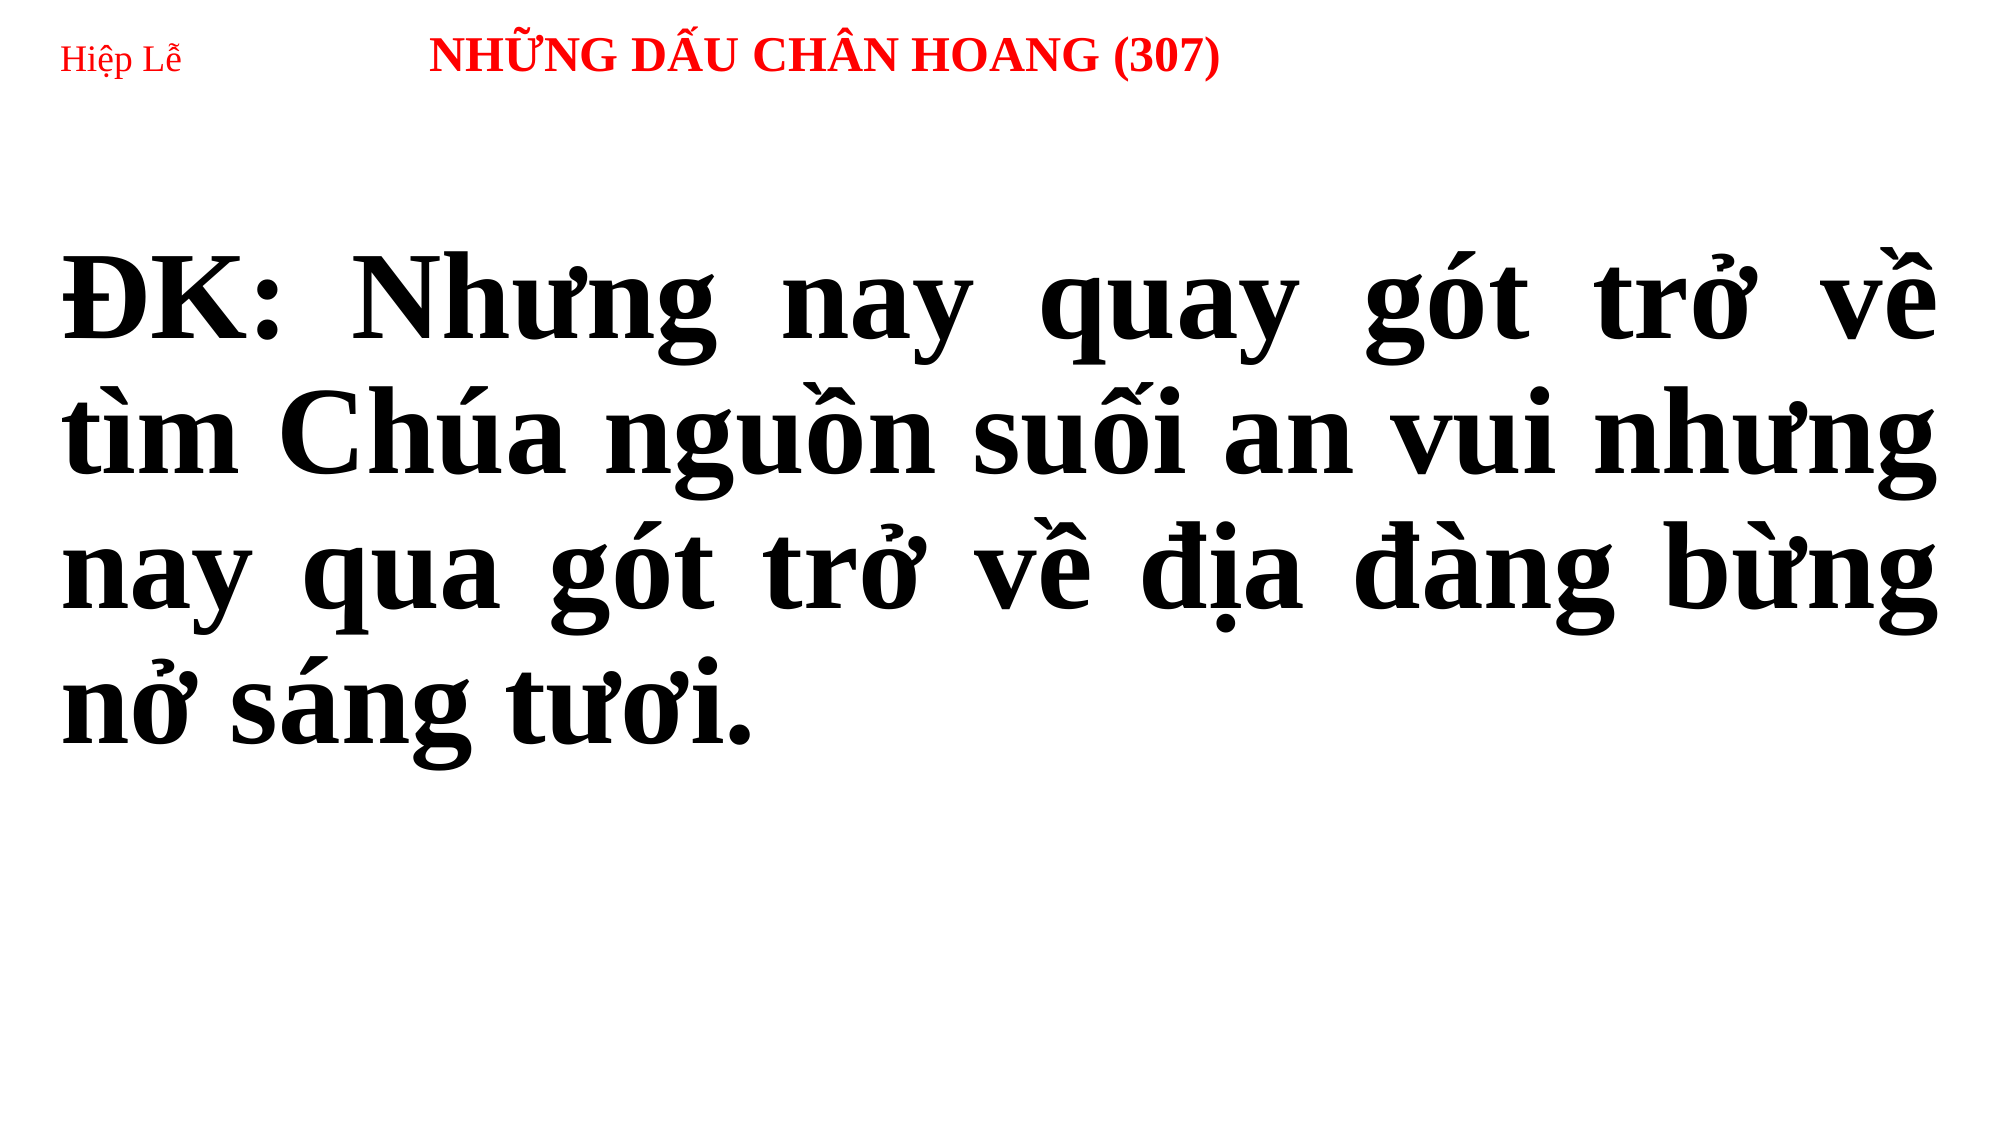

# Hiệp Lễ                          NHỮNG DẤU CHÂN HOANG (307)
ĐK: Nhưng nay quay gót trở về tìm Chúa nguồn suối an vui nhưng nay qua gót trở về địa đàng bừng nở sáng tươi.